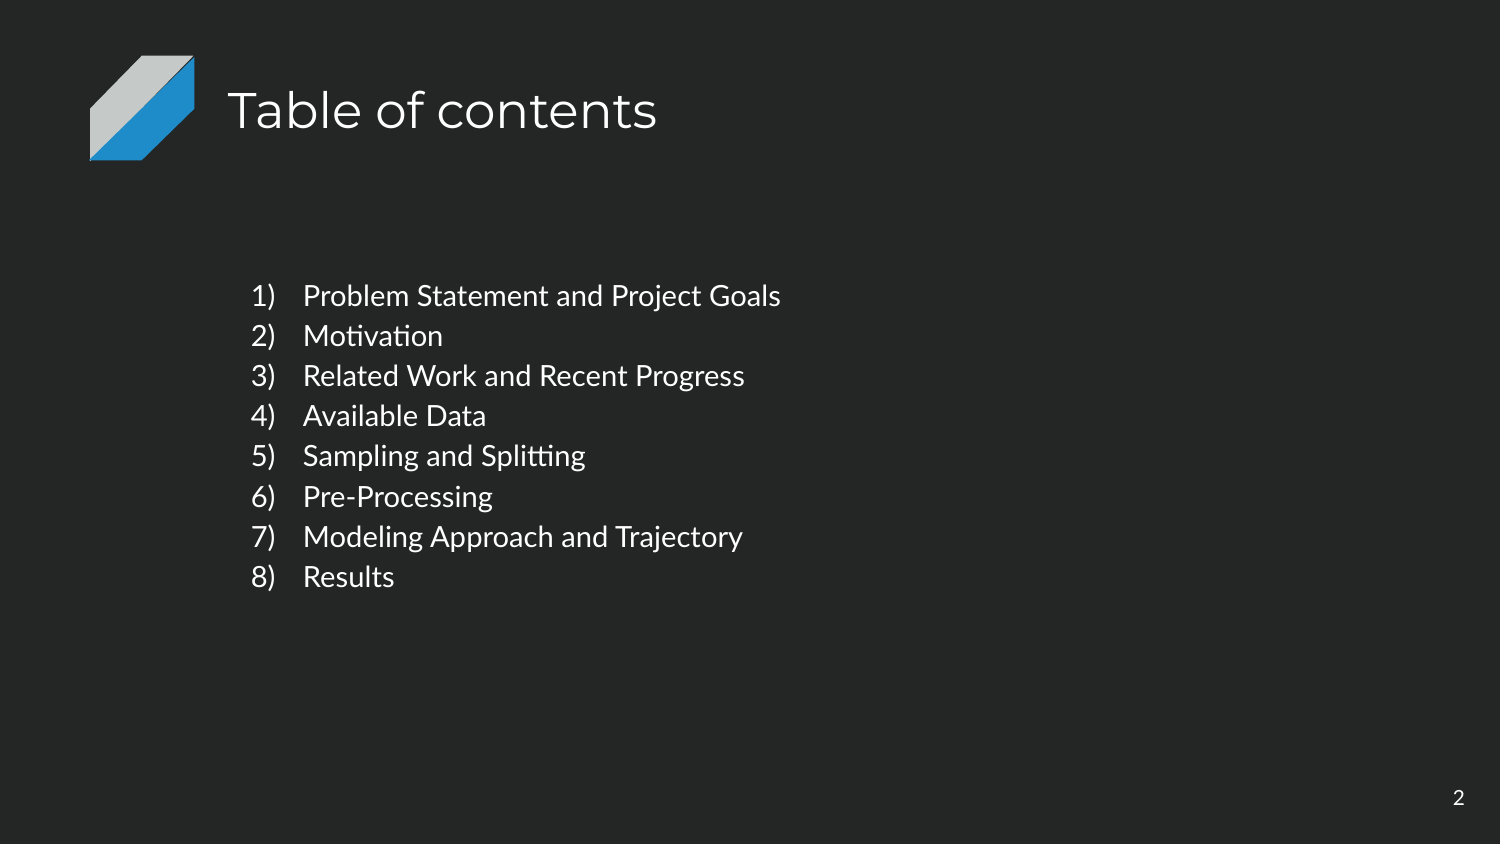

# Table of contents
Problem Statement and Project Goals
Motivation
Related Work and Recent Progress
Available Data
Sampling and Splitting
Pre-Processing
Modeling Approach and Trajectory
Results
2